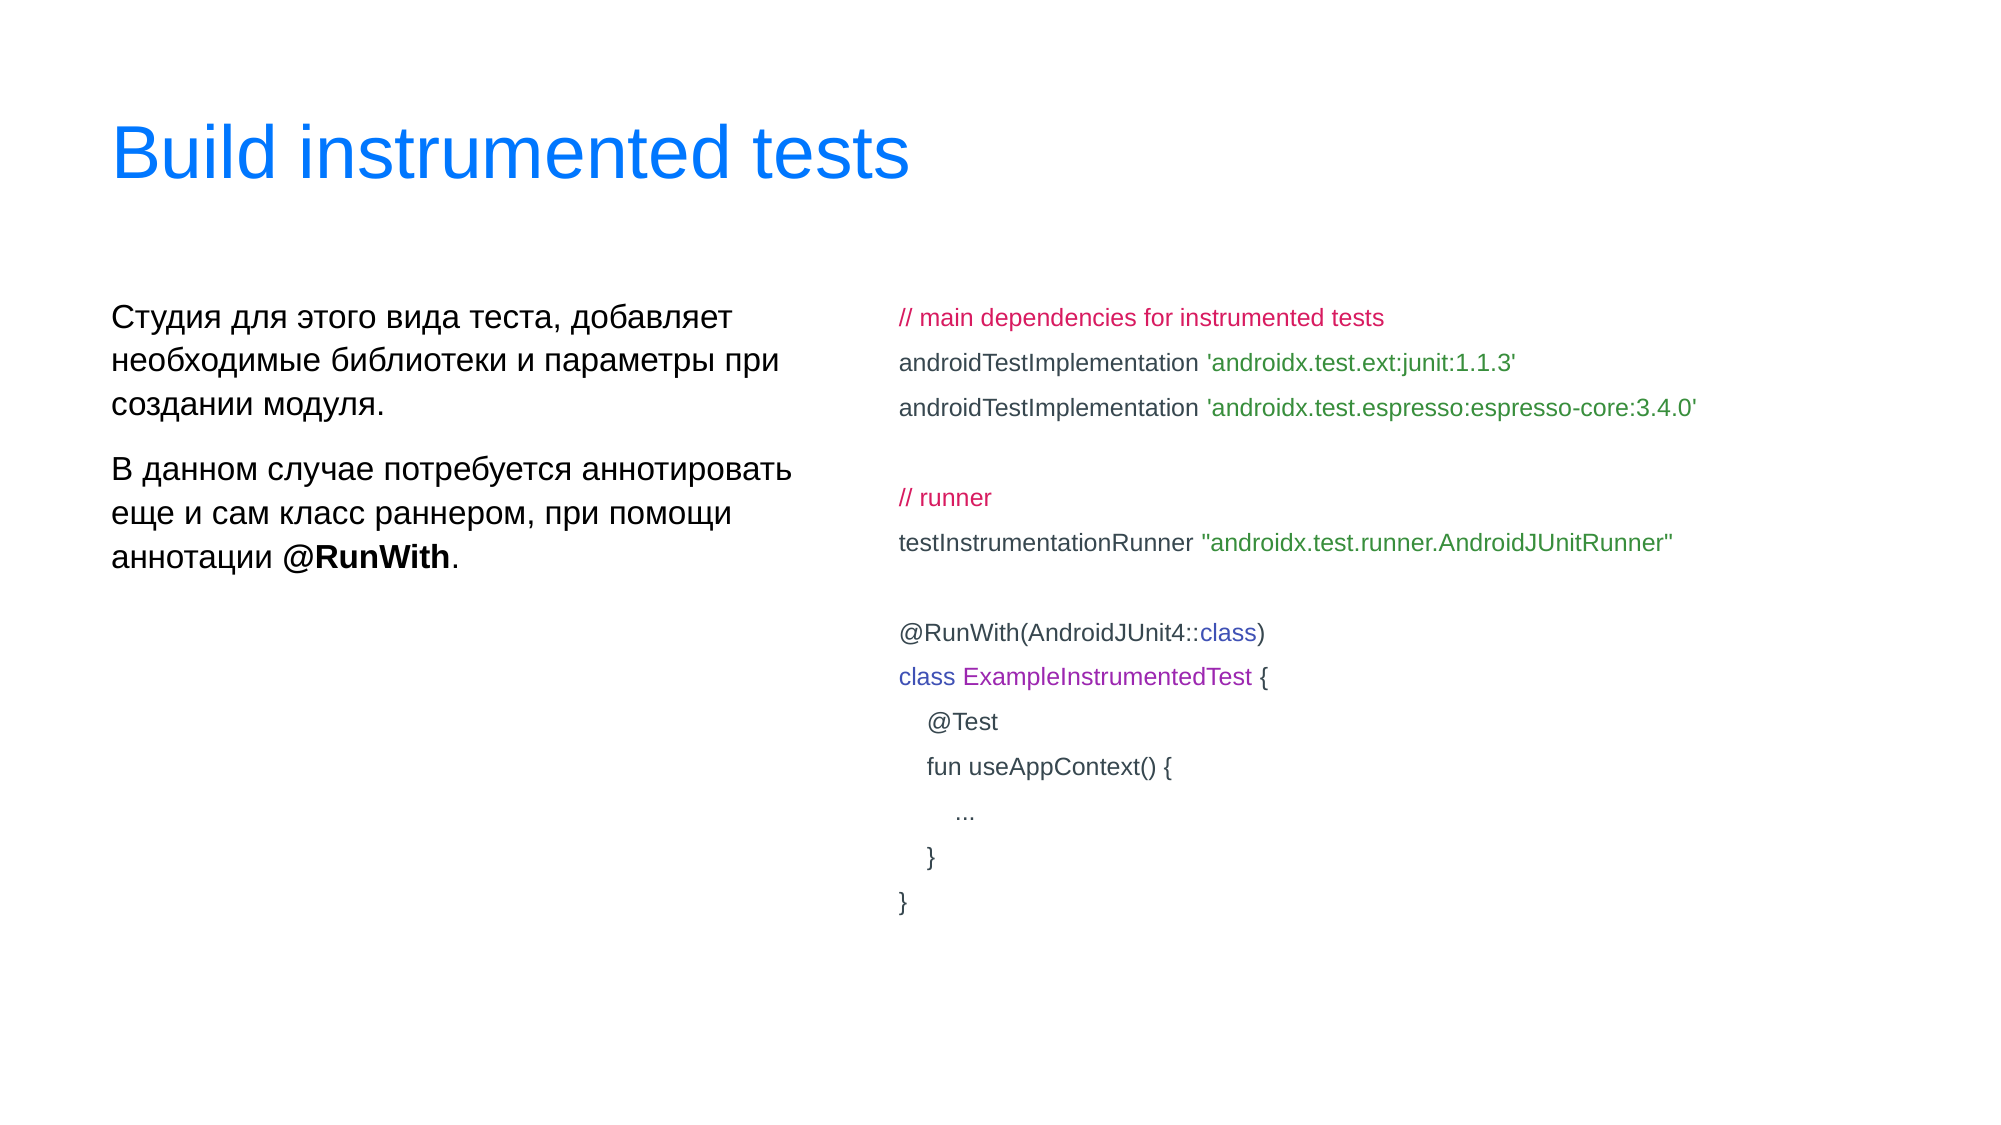

# Build instrumented tests
// main dependencies for instrumented tests
androidTestImplementation 'androidx.test.ext:junit:1.1.3'
androidTestImplementation 'androidx.test.espresso:espresso-core:3.4.0'

// runner
testInstrumentationRunner "androidx.test.runner.AndroidJUnitRunner"

@RunWith(AndroidJUnit4::class)
class ExampleInstrumentedTest {
    @Test
    fun useAppContext() {
        ...
    }
}

Студия для этого вида теста, добавляет необходимые библиотеки и параметры при создании модуля.
В данном случае потребуется аннотировать еще и сам класс раннером, при помощи аннотации @RunWith.